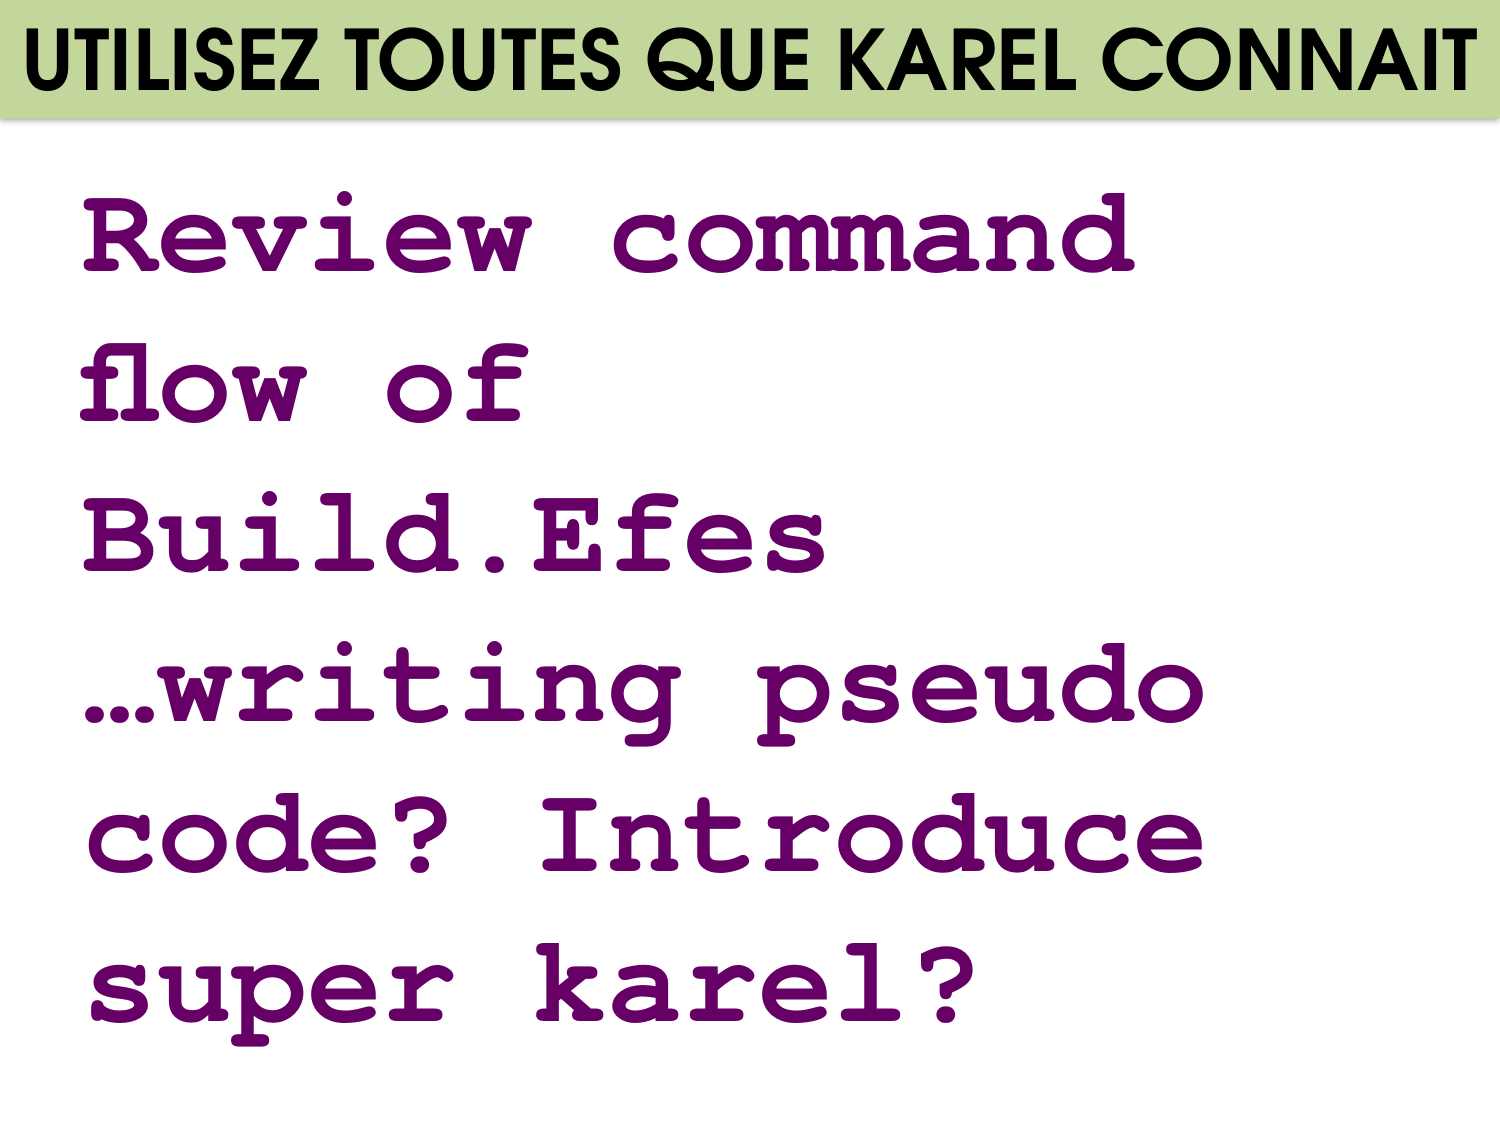

UTILISEZ TOUTES QUE KAREL CONNAIT
Review command flow of Build.Efes
…writing pseudo code? Introduce super karel?